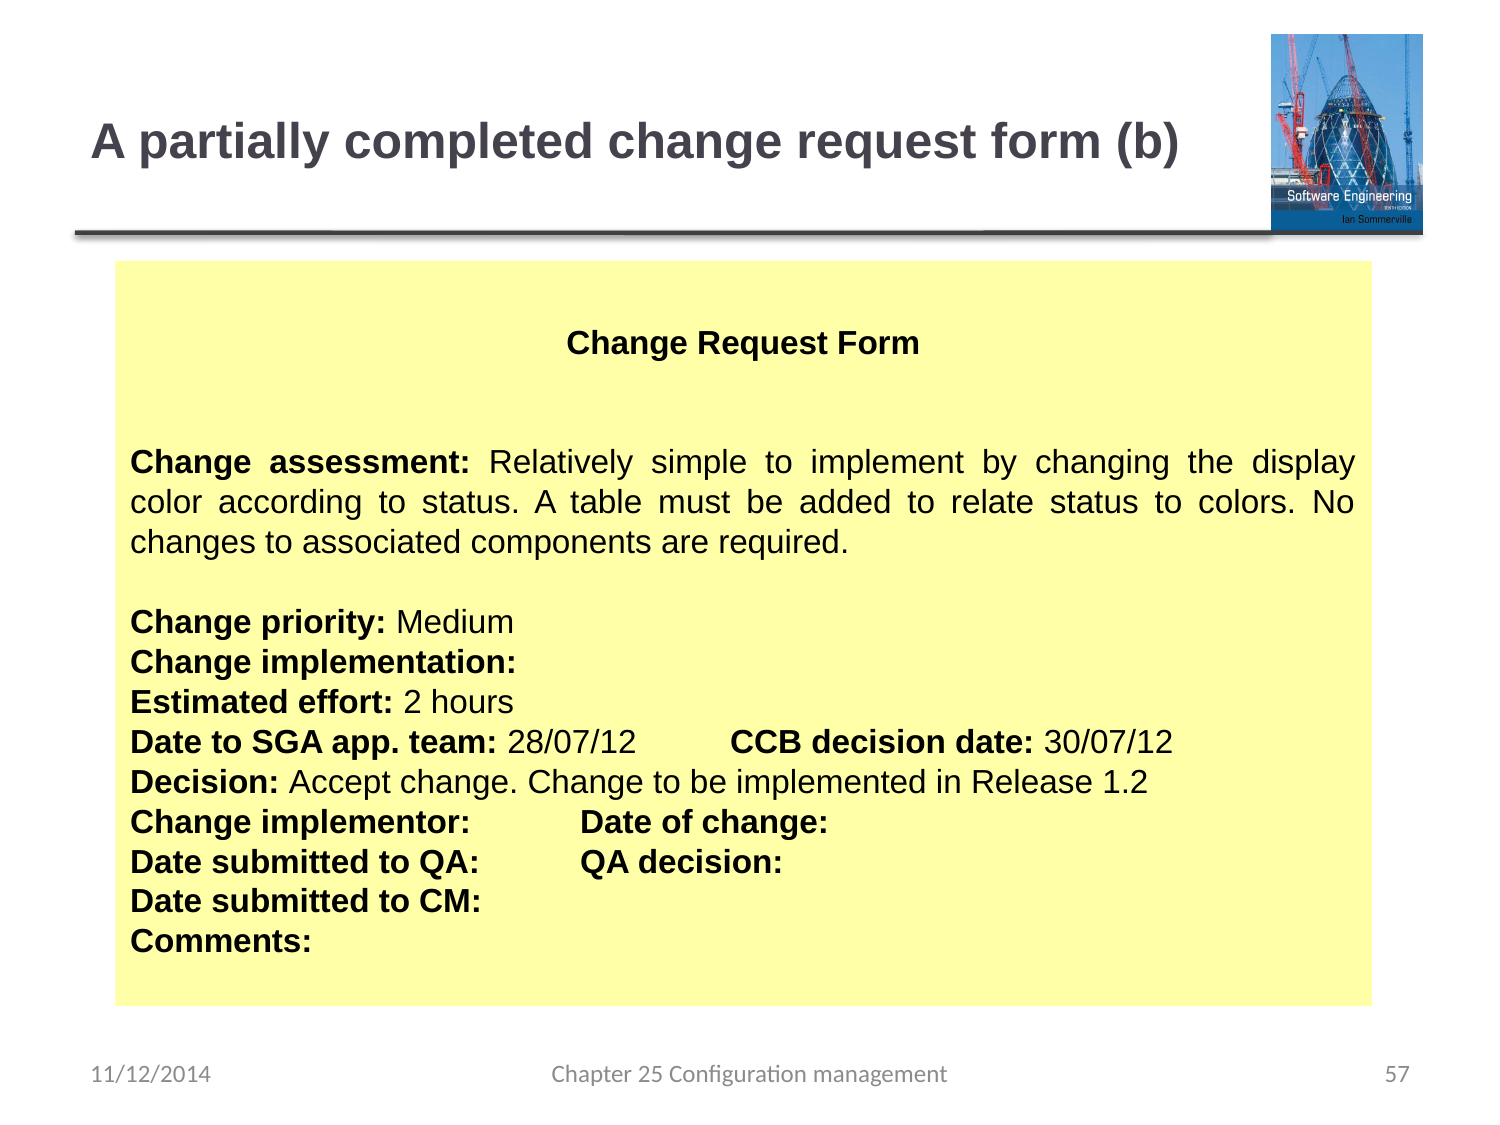

# A partially completed change request form (b)

Change Request Form

Change assessment: Relatively simple to implement by changing the display color according to status. A table must be added to relate status to colors. No changes to associated components are required.

Change priority: Medium
Change implementation:
Estimated effort: 2 hours
Date to SGA app. team: 28/07/12	CCB decision date: 30/07/12
Decision: Accept change. Change to be implemented in Release 1.2
Change implementor:	Date of change:
Date submitted to QA:	QA decision:
Date submitted to CM:
Comments:

11/12/2014
Chapter 25 Configuration management
57